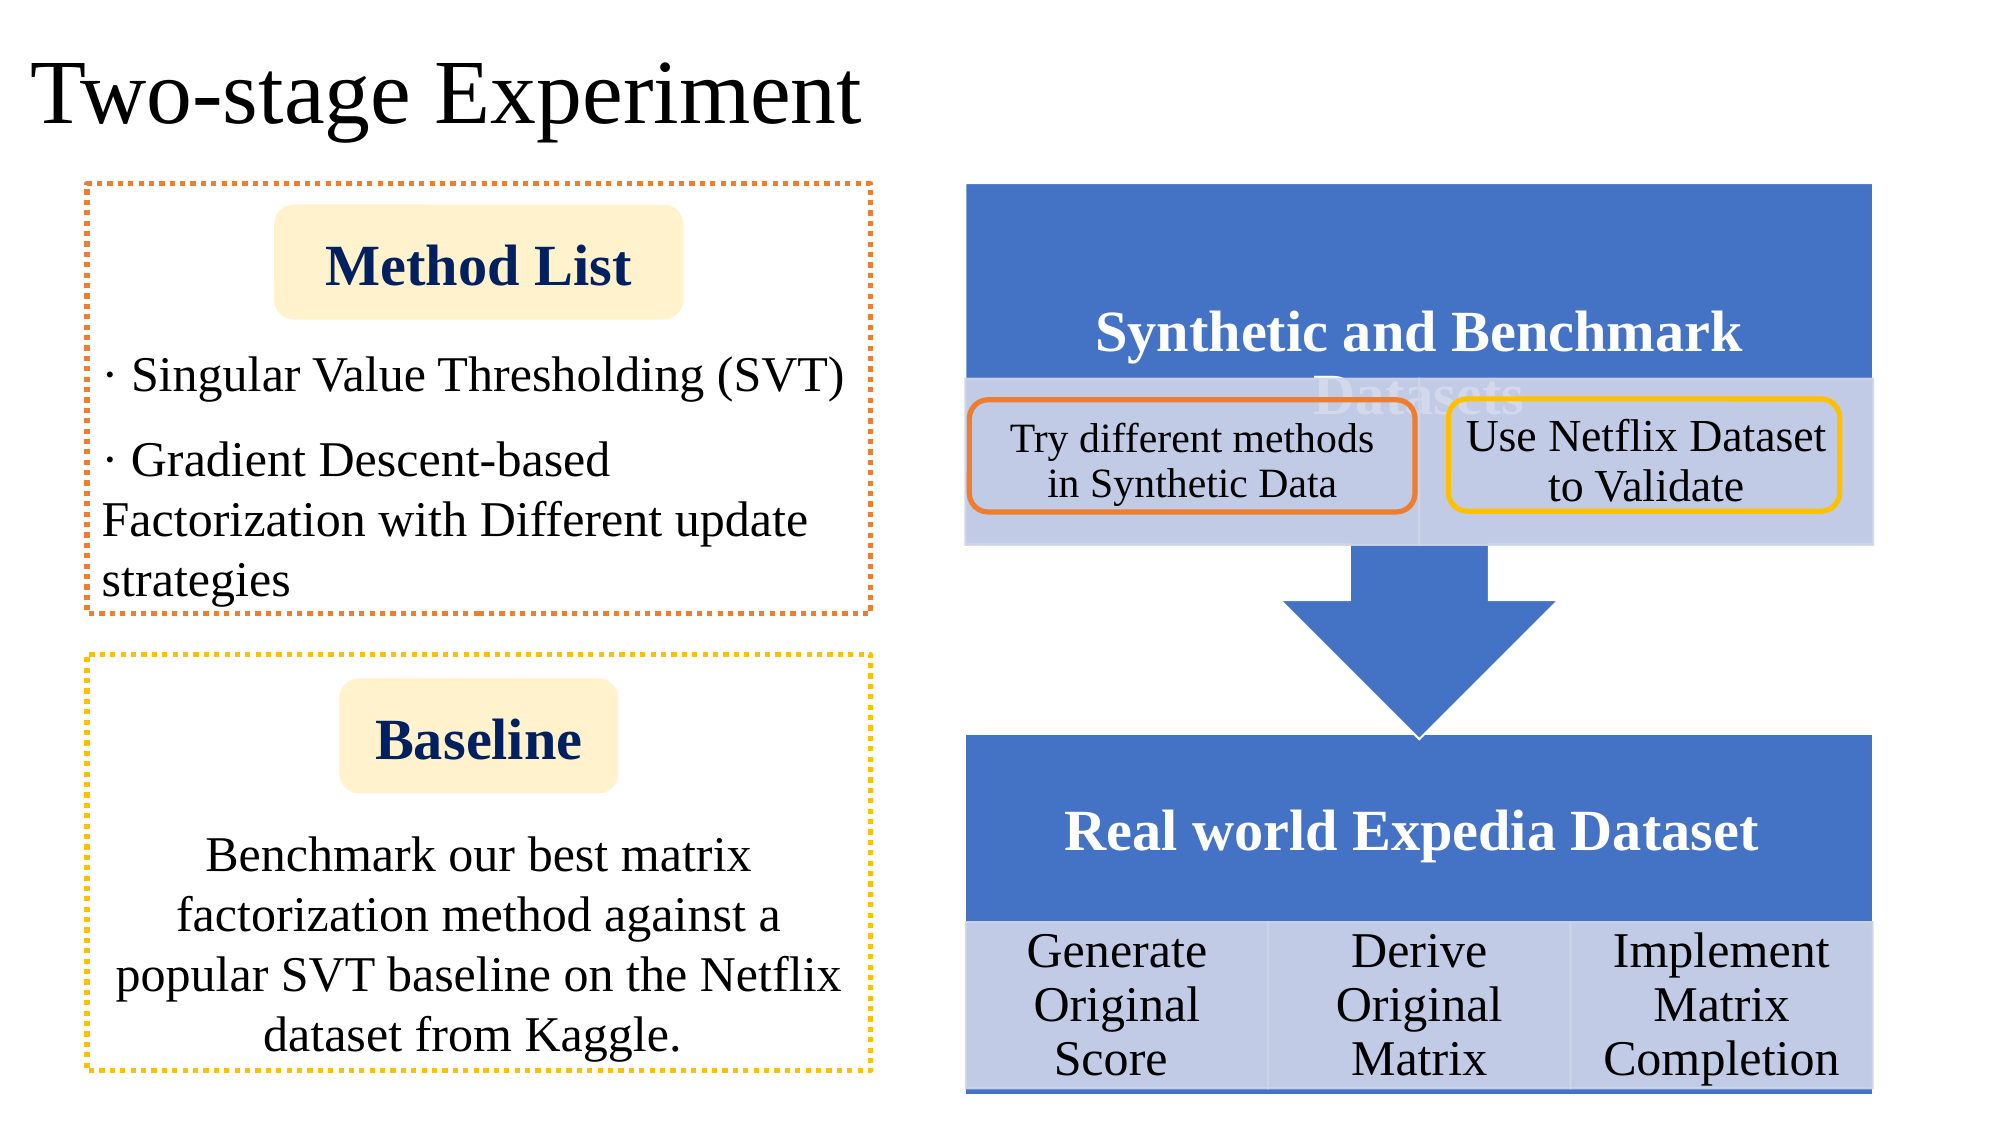

# Two-stage Experiment
Real world Expedia Dataset
Generate Original Score
Derive Original Matrix
Implement Matrix Completion
Synthetic and Benchmark Datasets
Try different methods in Synthetic Data
Use Netflix Dataset to Validate

· Singular Value Thresholding (SVT)

· Gradient Descent-based Factorization with Different update strategies
Method List

Benchmark our best matrix factorization method against a popular SVT baseline on the Netflix dataset from Kaggle.

Baseline